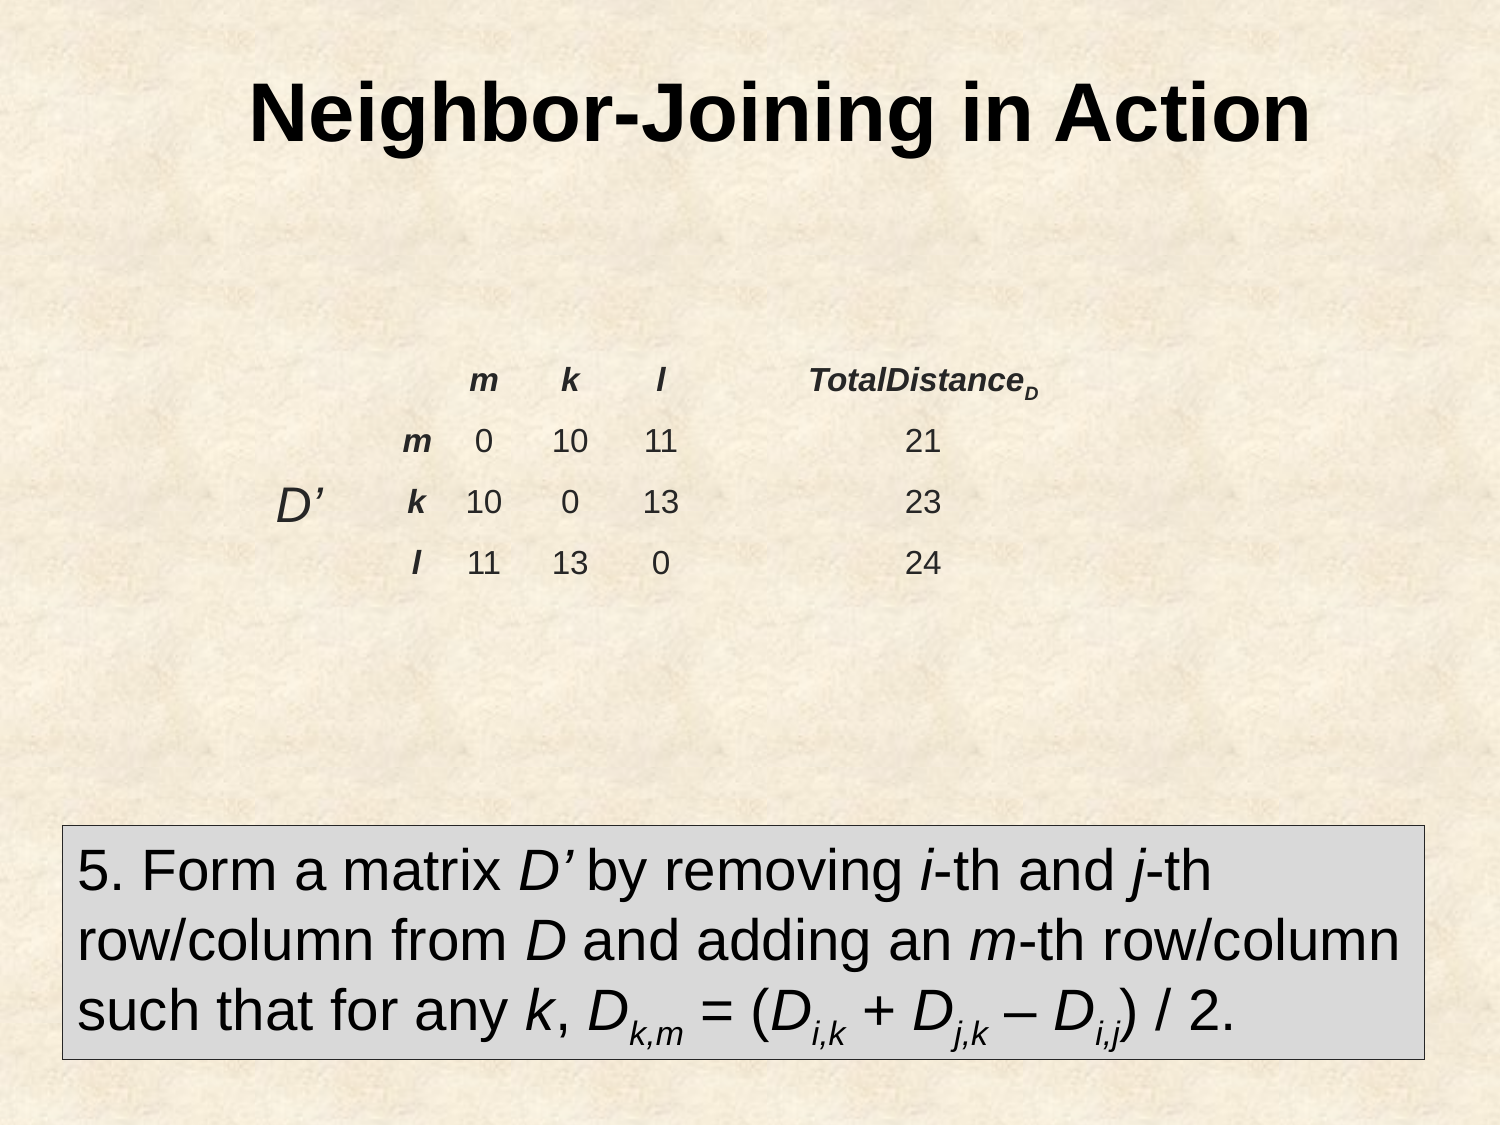

Neighbor-Joining in Action
|  | m | k | l |
| --- | --- | --- | --- |
| m | 0 | 10 | 11 |
| k | 10 | 0 | 13 |
| l | 11 | 13 | 0 |
| TotalDistanceD |
| --- |
| 21 |
| 23 |
| 24 |
D’
5. Form a matrix D’ by removing i-th and j-th row/column from D and adding an m-th row/column such that for any k, Dk,m = (Di,k + Dj,k – Di,j) / 2.